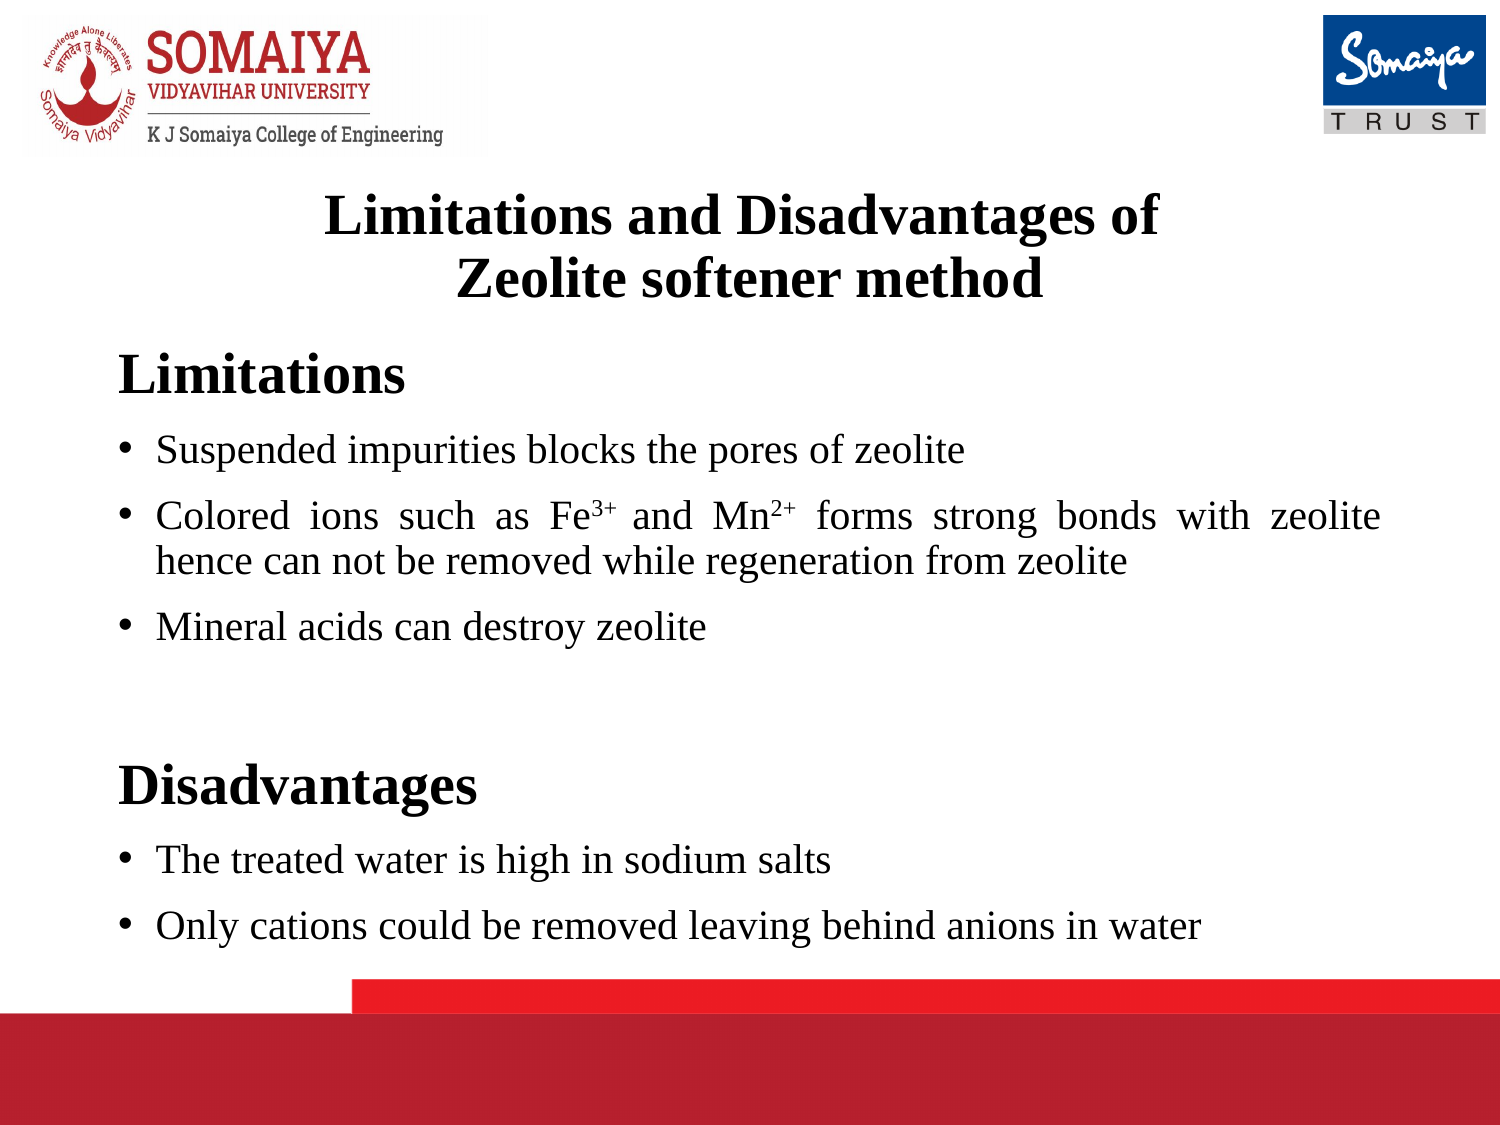

# Limitations and Disadvantages of Zeolite softener method
Limitations
Suspended impurities blocks the pores of zeolite
Colored ions such as Fe3+ and Mn2+ forms strong bonds with zeolite hence can not be removed while regeneration from zeolite
Mineral acids can destroy zeolite

Disadvantages
The treated water is high in sodium salts
Only cations could be removed leaving behind anions in water